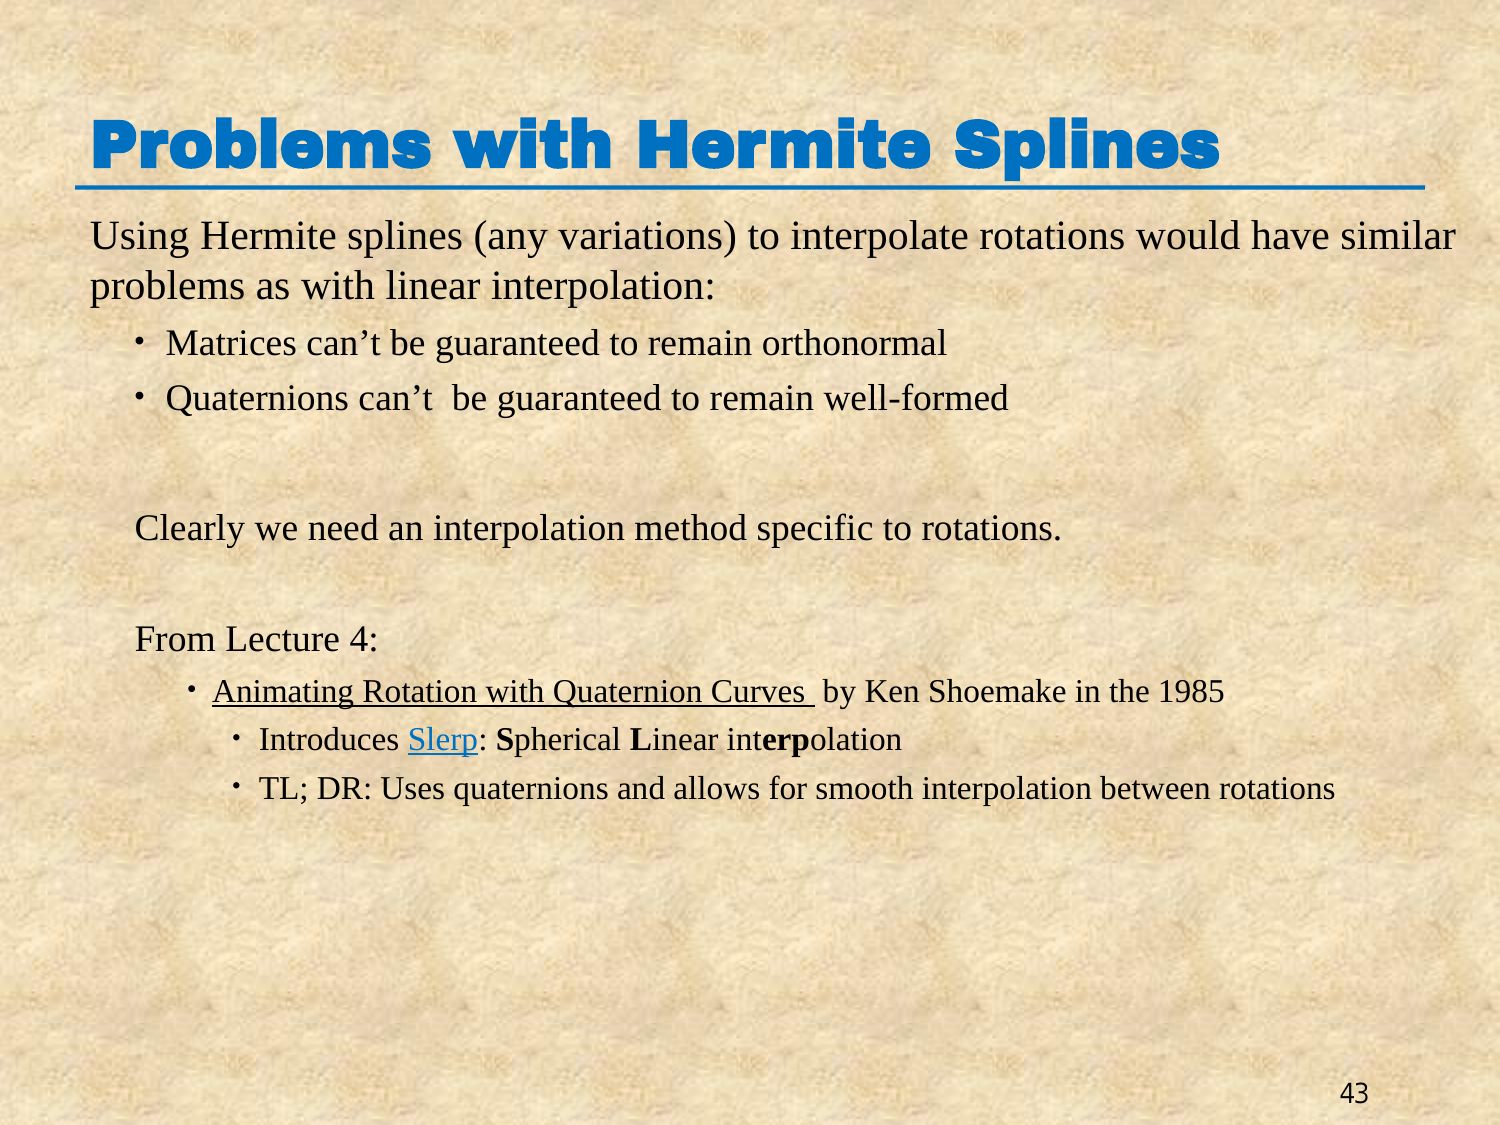

# Problems with Hermite Splines
Using Hermite splines (any variations) to interpolate rotations would have similar problems as with linear interpolation:
Matrices can’t be guaranteed to remain orthonormal
Quaternions can’t  be guaranteed to remain well-formed

Clearly we need an interpolation method specific to rotations.

From Lecture 4:
Animating Rotation with Quaternion Curves  by Ken Shoemake in the 1985
Introduces Slerp: Spherical Linear interpolation
TL; DR: Uses quaternions and allows for smooth interpolation between rotations

43